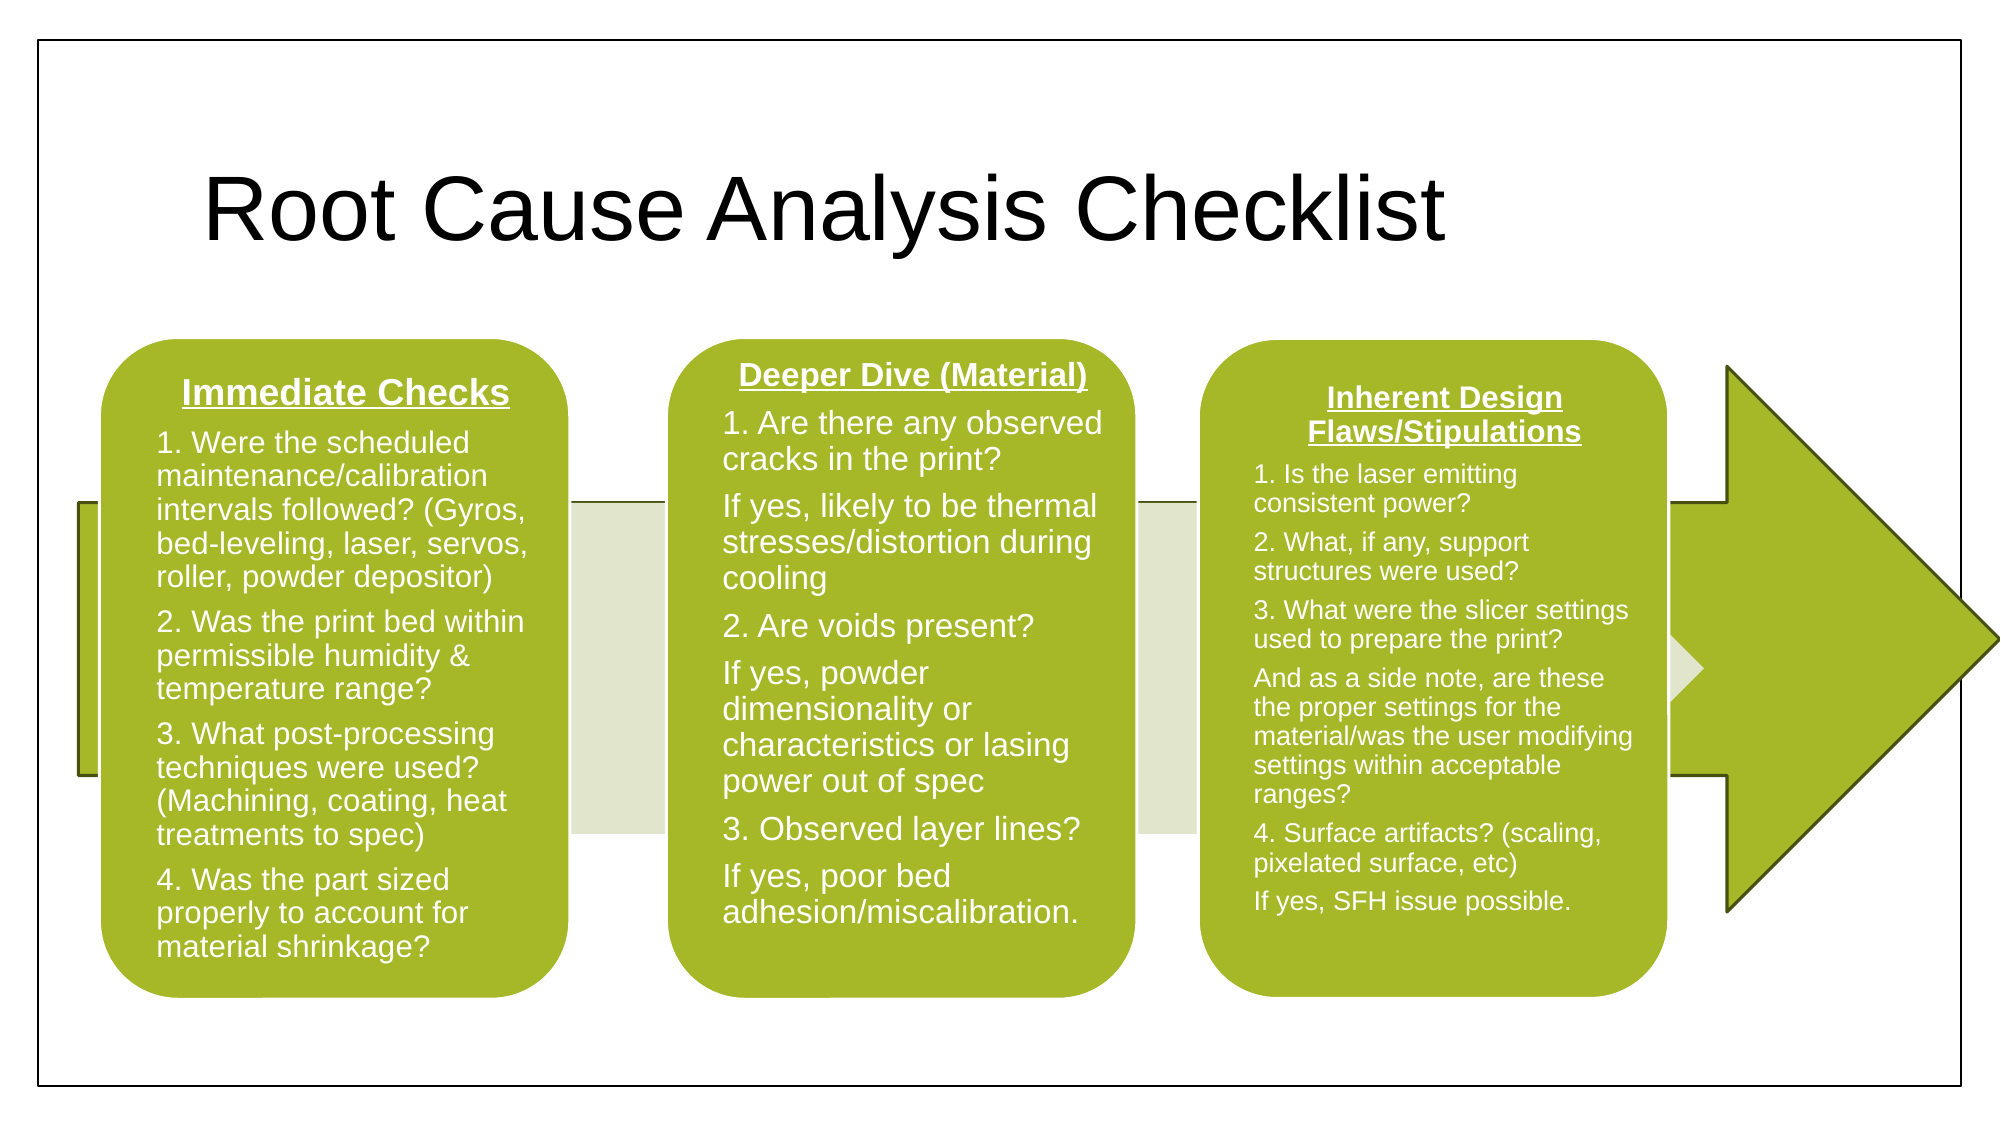

# Root Cause Analysis Checklist
Immediate Checks
1. Were the scheduled maintenance/calibration intervals followed? (Gyros, bed-leveling, laser, servos, roller, powder depositor)
2. Was the print bed within permissible humidity & temperature range?
3. What post-processing techniques were used? (Machining, coating, heat treatments to spec)
4. Was the part sized properly to account for material shrinkage?
Deeper Dive (Material)
1. Are there any observed cracks in the print?
If yes, likely to be thermal stresses/distortion during cooling
2. Are voids present?
If yes, powder dimensionality or characteristics or lasing power out of spec
3. Observed layer lines?
If yes, poor bed adhesion/miscalibration.

Inherent Design Flaws/Stipulations
1. Is the laser emitting consistent power?
2. What, if any, support structures were used?
3. What were the slicer settings used to prepare the print?
And as a side note, are these the proper settings for the material/was the user modifying settings within acceptable ranges?
4. Surface artifacts? (scaling, pixelated surface, etc)
If yes, SFH issue possible.